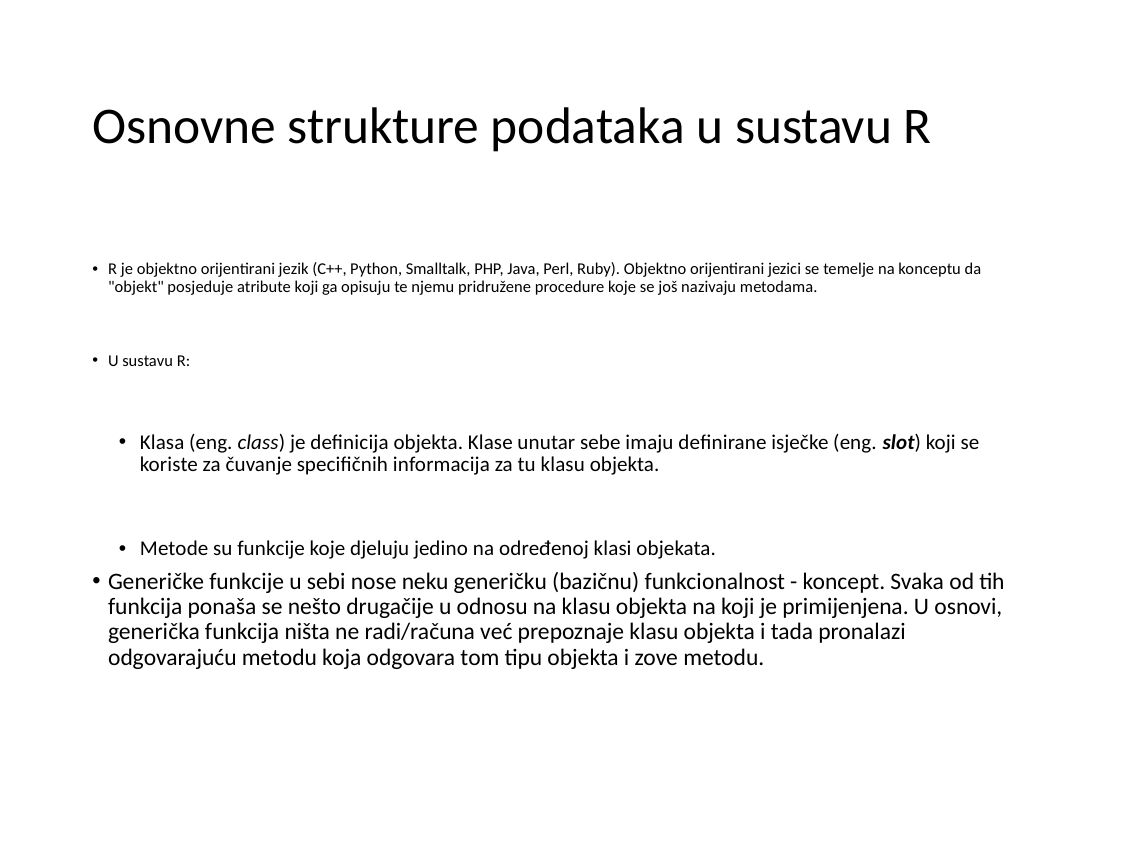

# Osnovne strukture podataka u sustavu R

R je objektno orijentirani jezik (C++, Python, Smalltalk, PHP, Java, Perl, Ruby). Objektno orijentirani jezici se temelje na konceptu da "objekt" posjeduje atribute koji ga opisuju te njemu pridružene procedure koje se još nazivaju metodama.

U sustavu R:

Klasa (eng. class) je definicija objekta. Klase unutar sebe imaju definirane isječke (eng. slot) koji se koriste za čuvanje specifičnih informacija za tu klasu objekta.

Metode su funkcije koje djeluju jedino na određenoj klasi objekata.
Generičke funkcije u sebi nose neku generičku (bazičnu) funkcionalnost - koncept. Svaka od tih funkcija ponaša se nešto drugačije u odnosu na klasu objekta na koji je primijenjena. U osnovi, generička funkcija ništa ne radi/računa već prepoznaje klasu objekta i tada pronalazi odgovarajuću metodu koja odgovara tom tipu objekta i zove metodu.